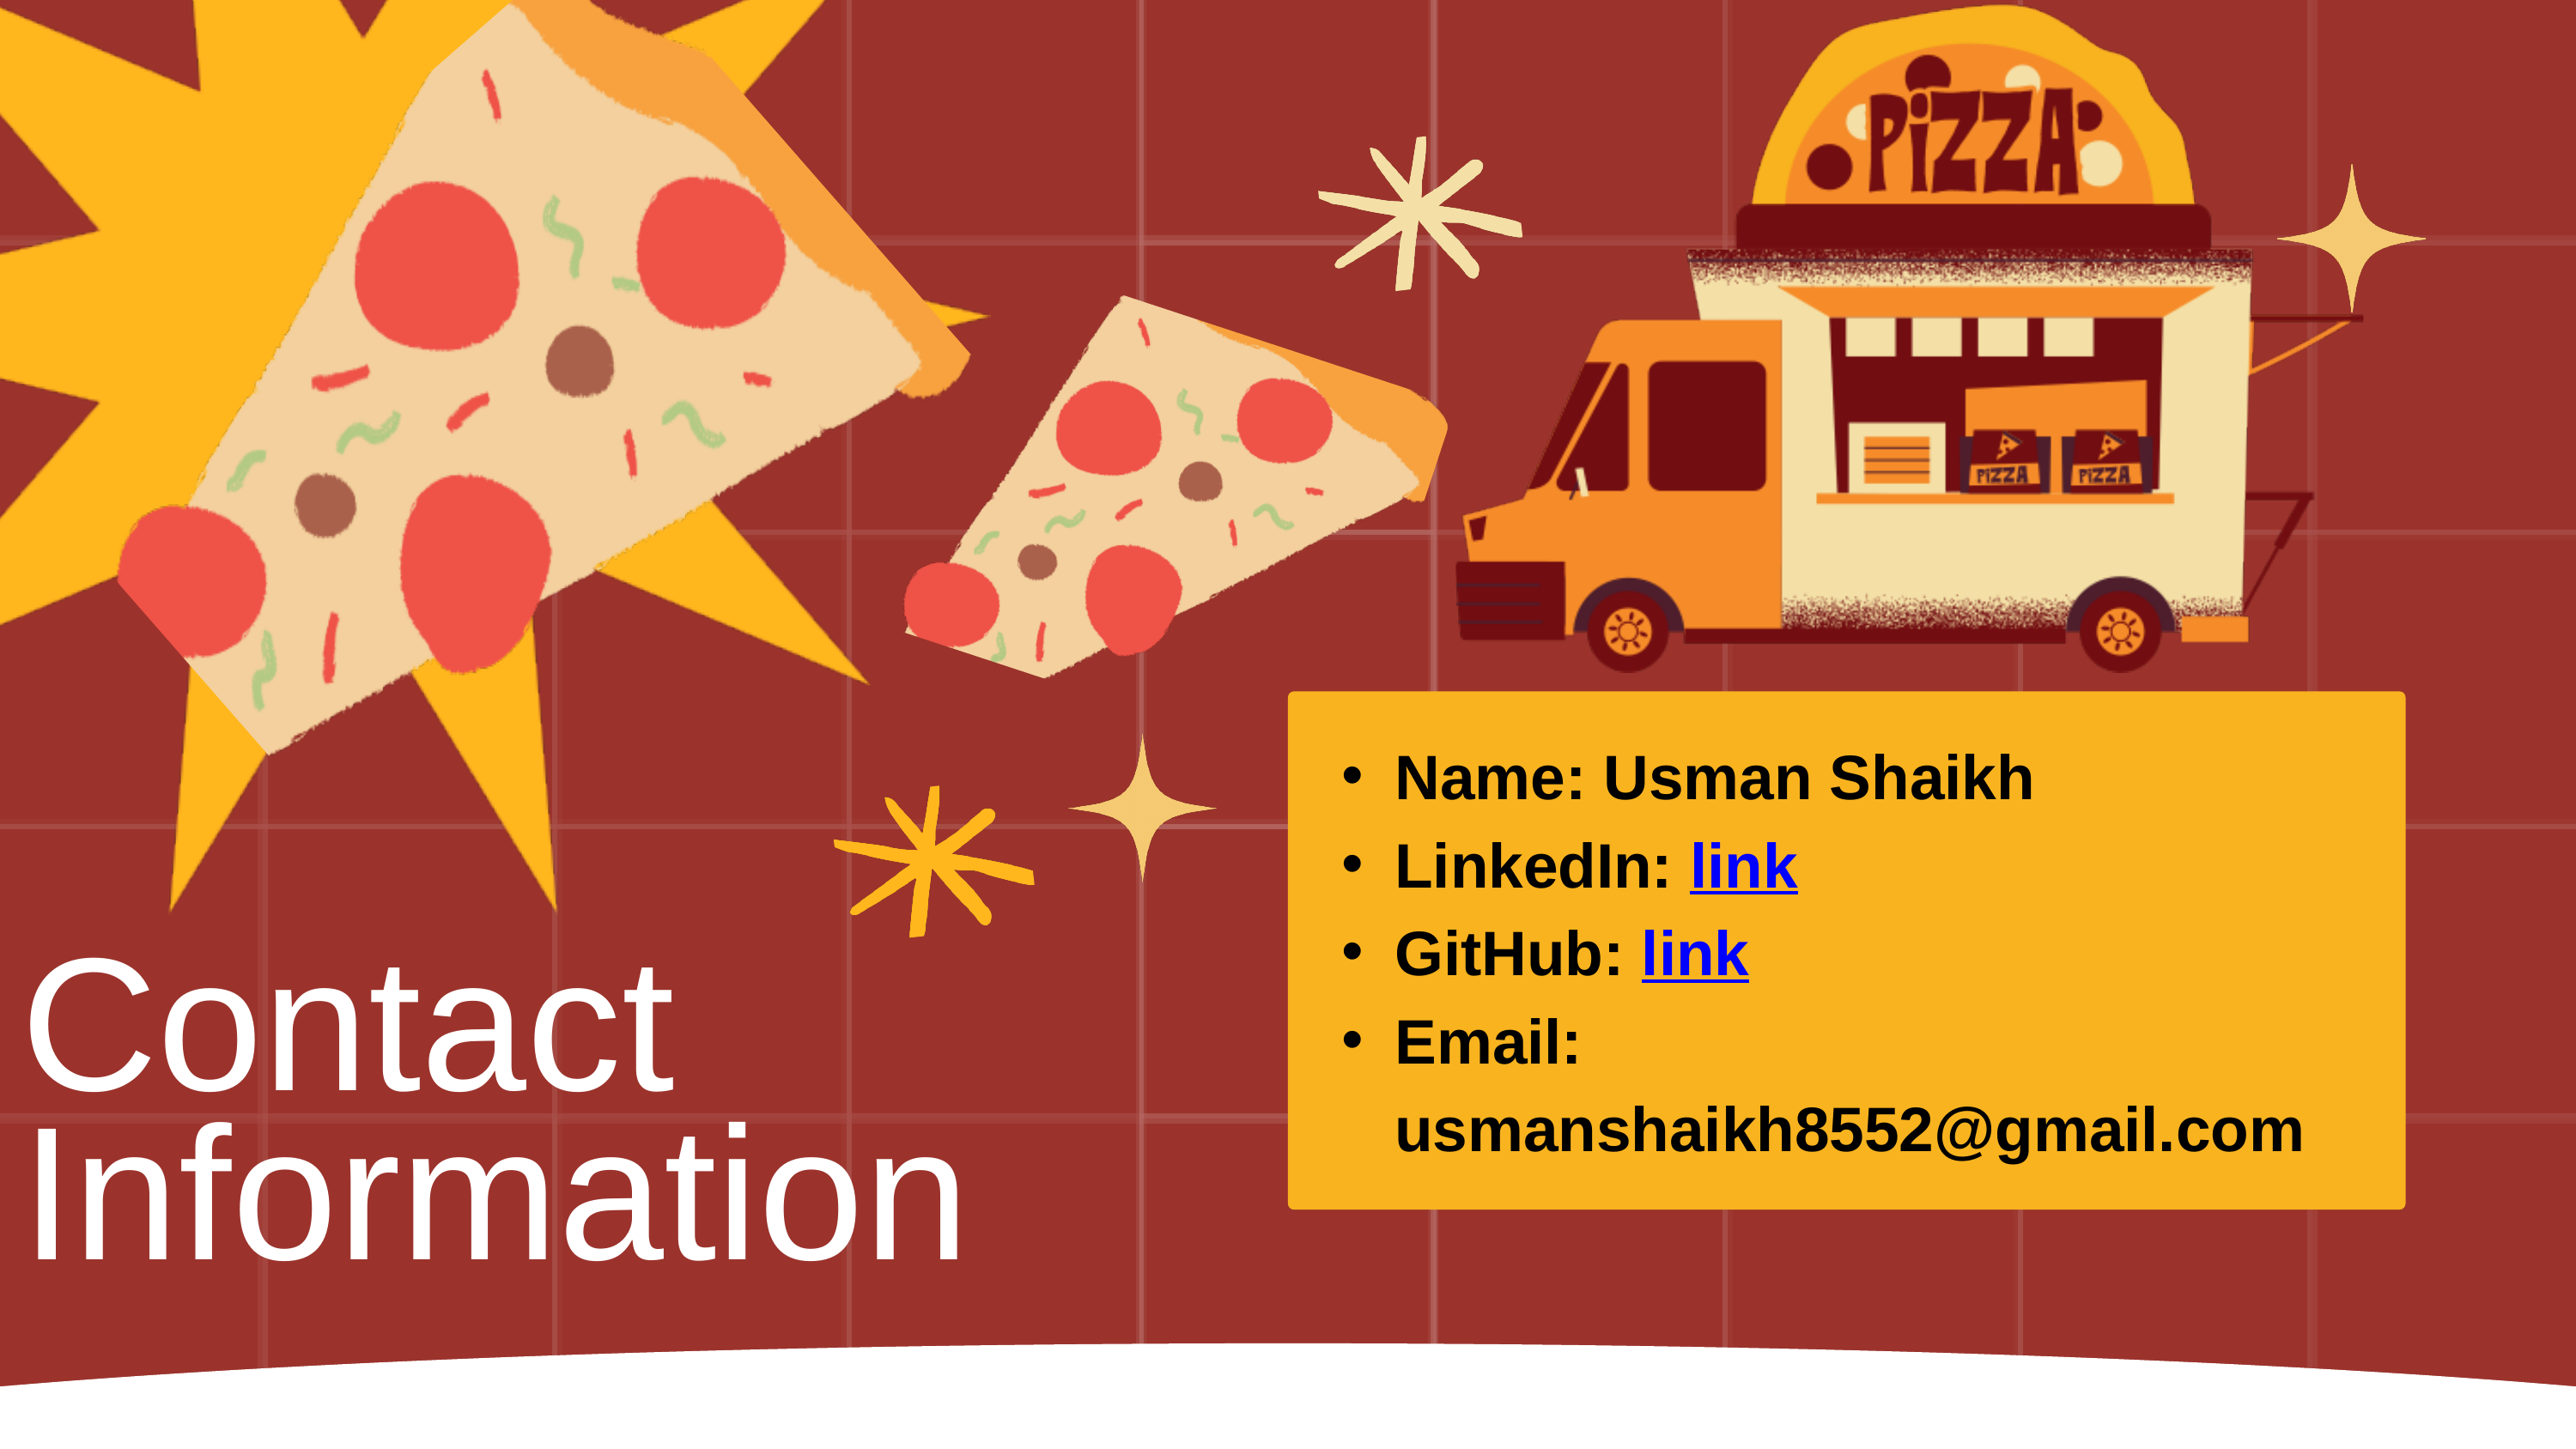

Name: Usman Shaikh
LinkedIn: link
GitHub: link
Email: usmanshaikh8552@gmail.com

Contact Information